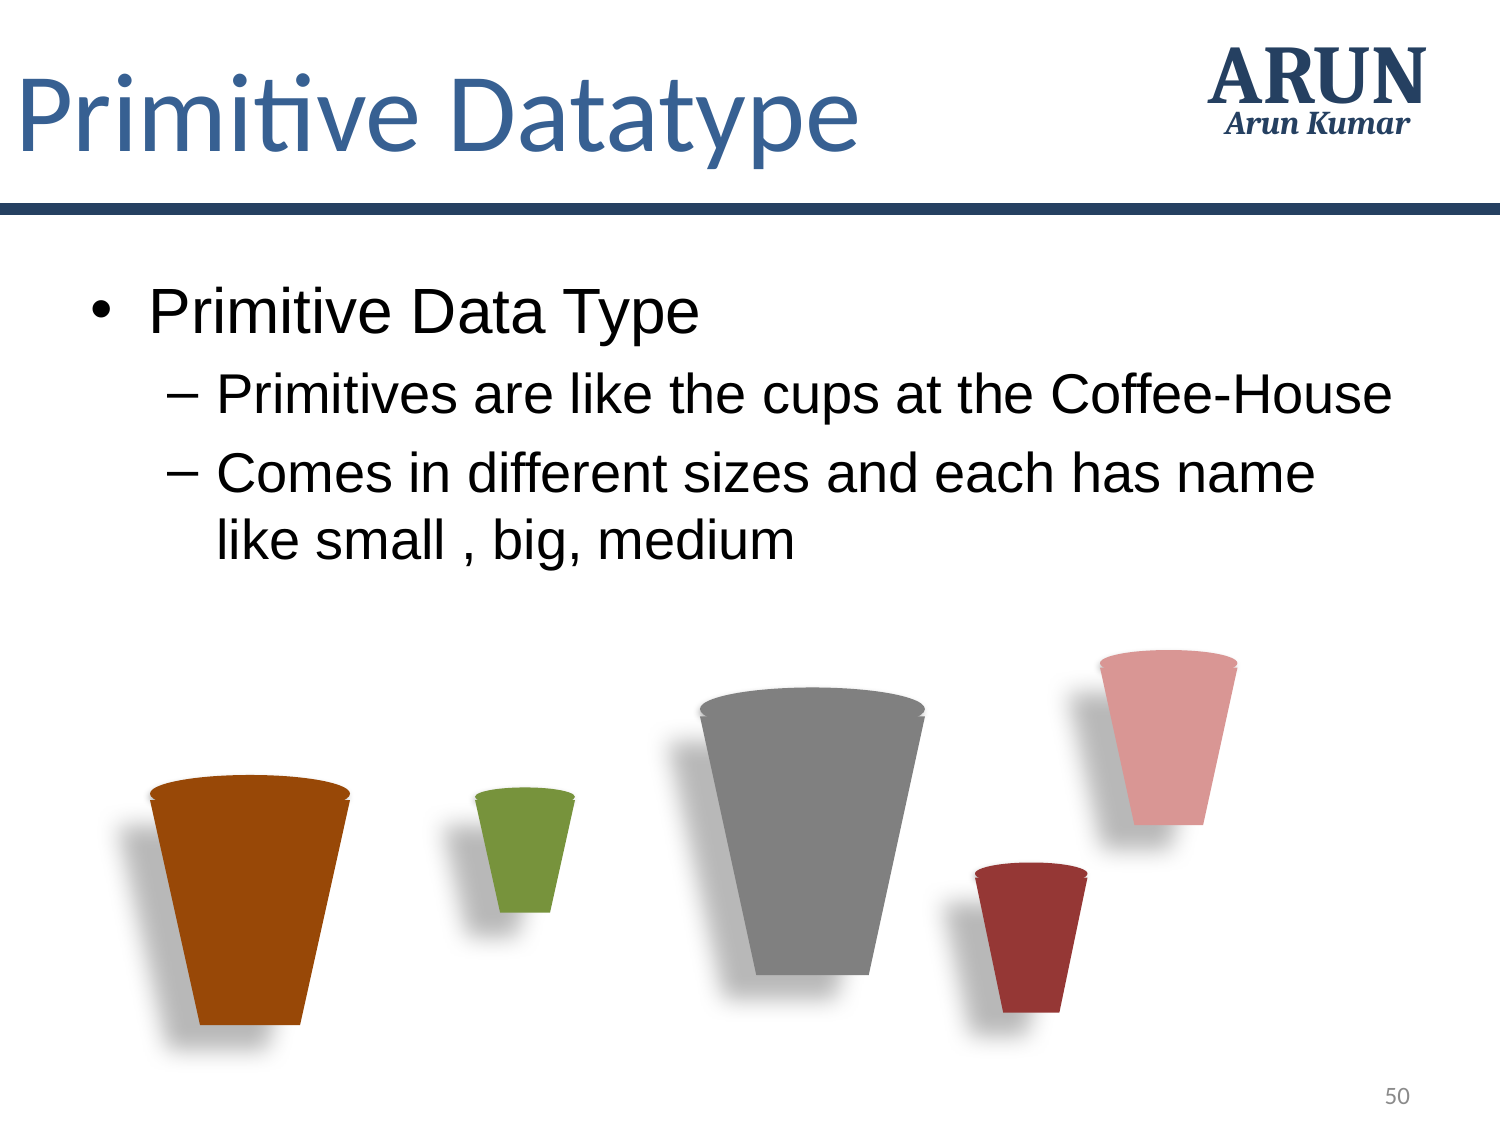

Primitive Datatype

ARUN
Arun Kumar

Primitive Data Type
Primitives are like the cups at the Coffee-House
Comes in different sizes and each has name like small , big, medium

50